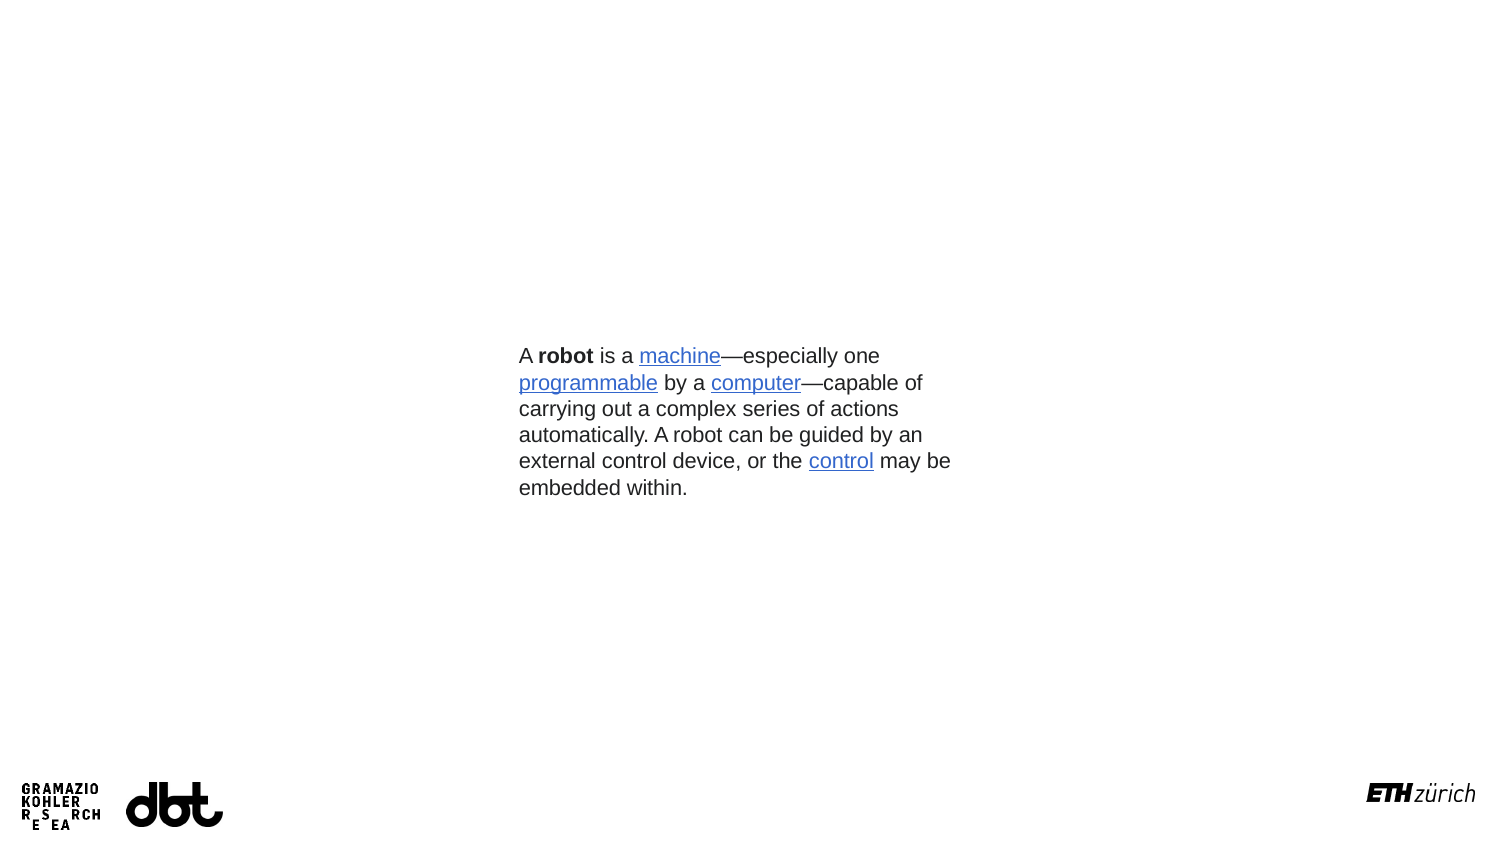

A robot is a machine—especially one programmable by a computer—capable of carrying out a complex series of actions automatically. A robot can be guided by an external control device, or the control may be embedded within.